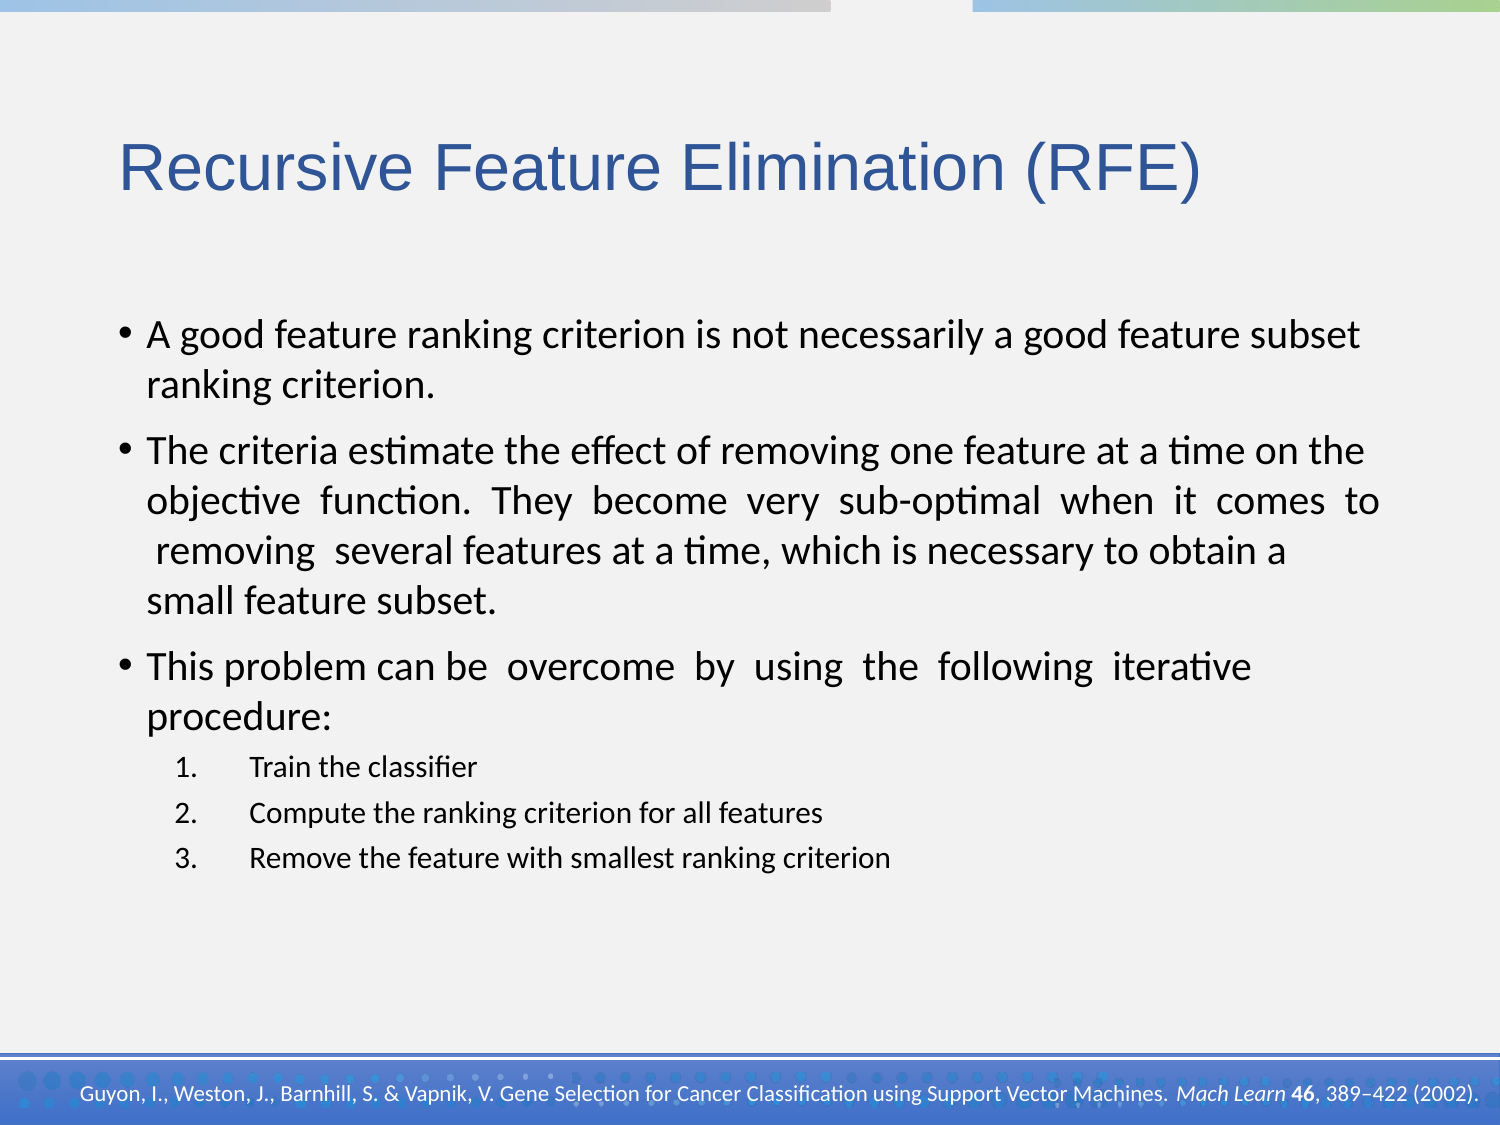

# Recursive Feature Elimination (RFE)
A good feature ranking criterion is not necessarily a good feature subset ranking criterion.
The criteria estimate the effect of removing one feature at a time on the objective  function.  They  become  very  sub-optimal  when  it  comes  to  removing  several features at a time, which is necessary to obtain a small feature subset.
This problem can be  overcome  by  using  the  following  iterative  procedure:
Train the classifier
Compute the ranking criterion for all features
Remove the feature with smallest ranking criterion
Guyon, I., Weston, J., Barnhill, S. & Vapnik, V. Gene Selection for Cancer Classification using Support Vector Machines. Mach Learn 46, 389–422 (2002).